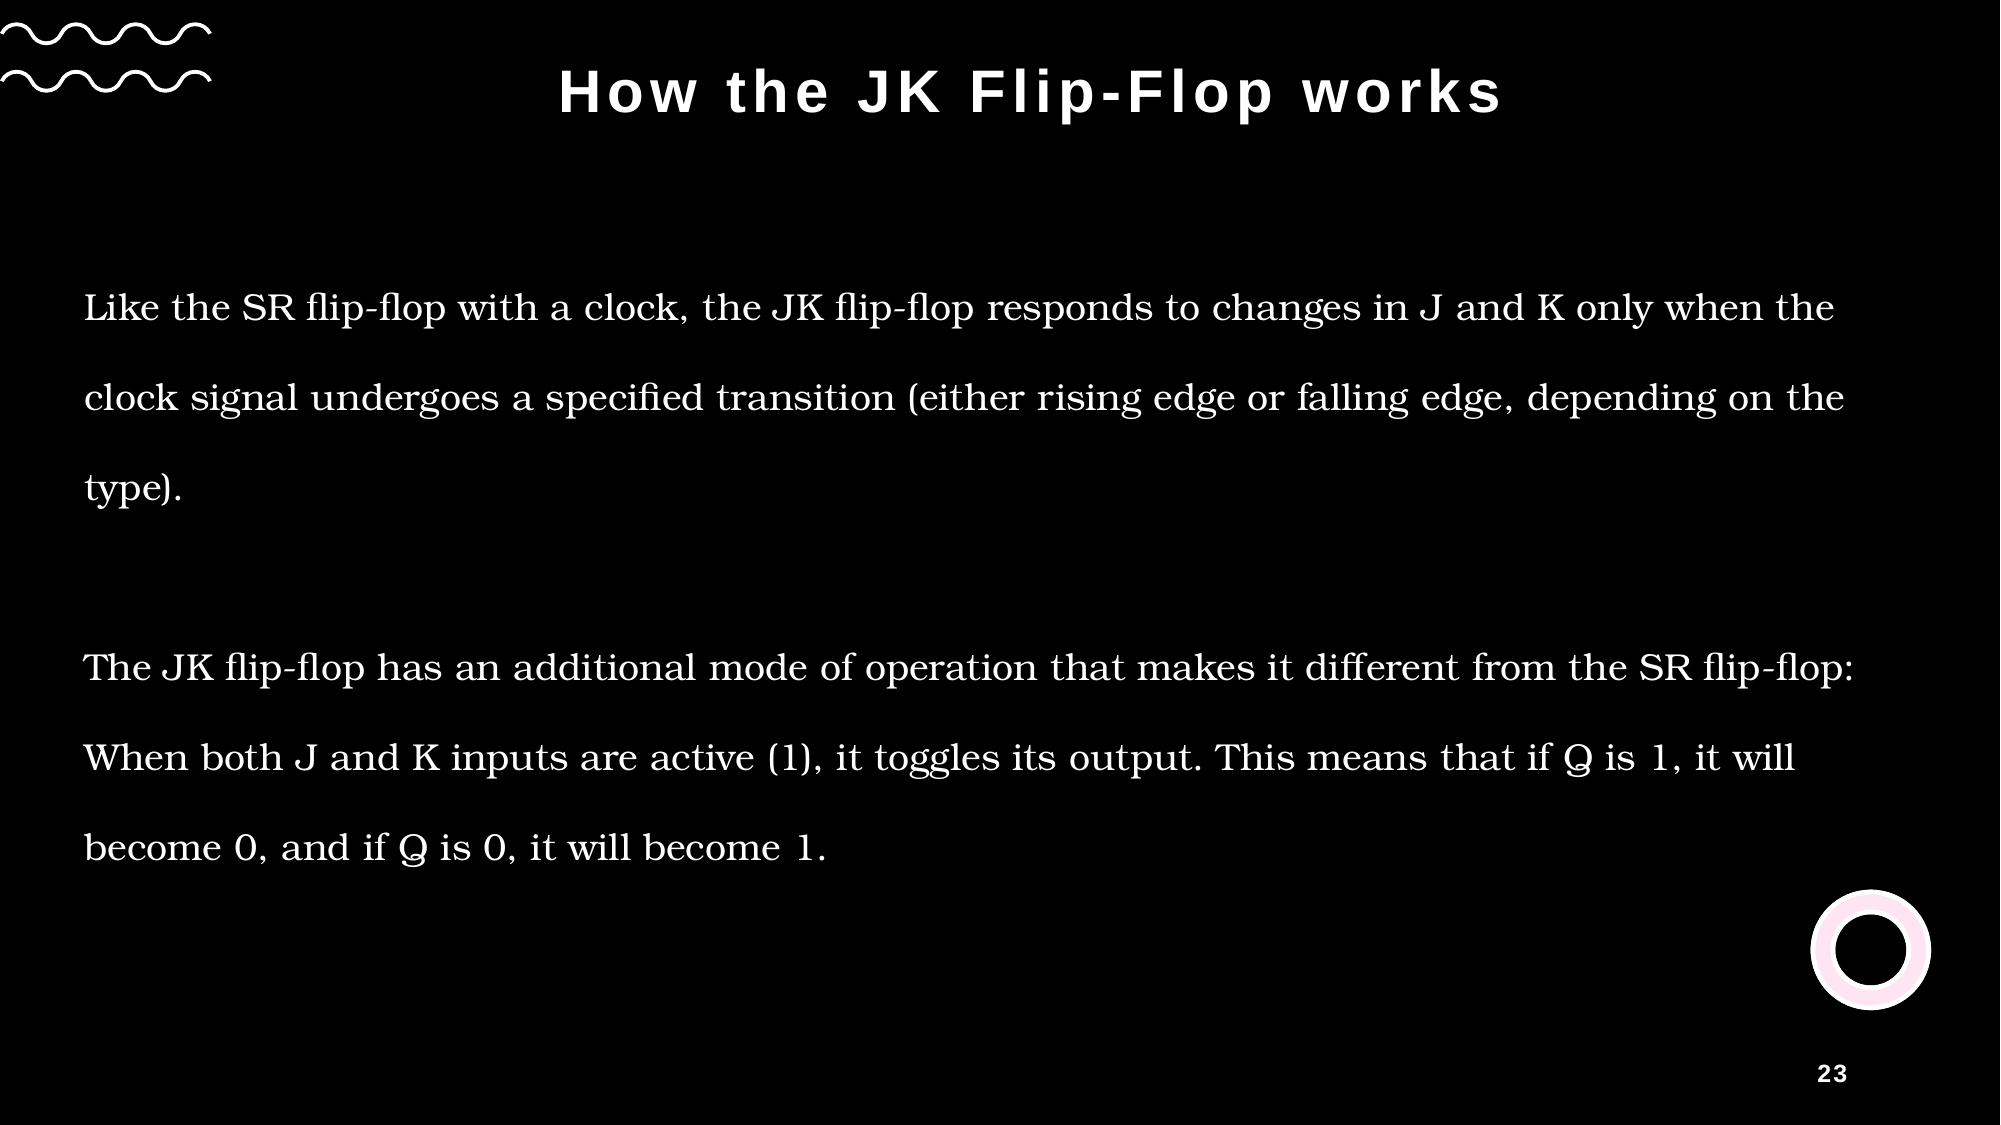

# How the JK Flip-Flop works
Like the SR flip-flop with a clock, the JK flip-flop responds to changes in J and K only when the clock signal undergoes a specified transition (either rising edge or falling edge, depending on the type).

The JK flip-flop has an additional mode of operation that makes it different from the SR flip-flop:
When both J and K inputs are active (1), it toggles its output. This means that if Q is 1, it will become 0, and if Q is 0, it will become 1.
23